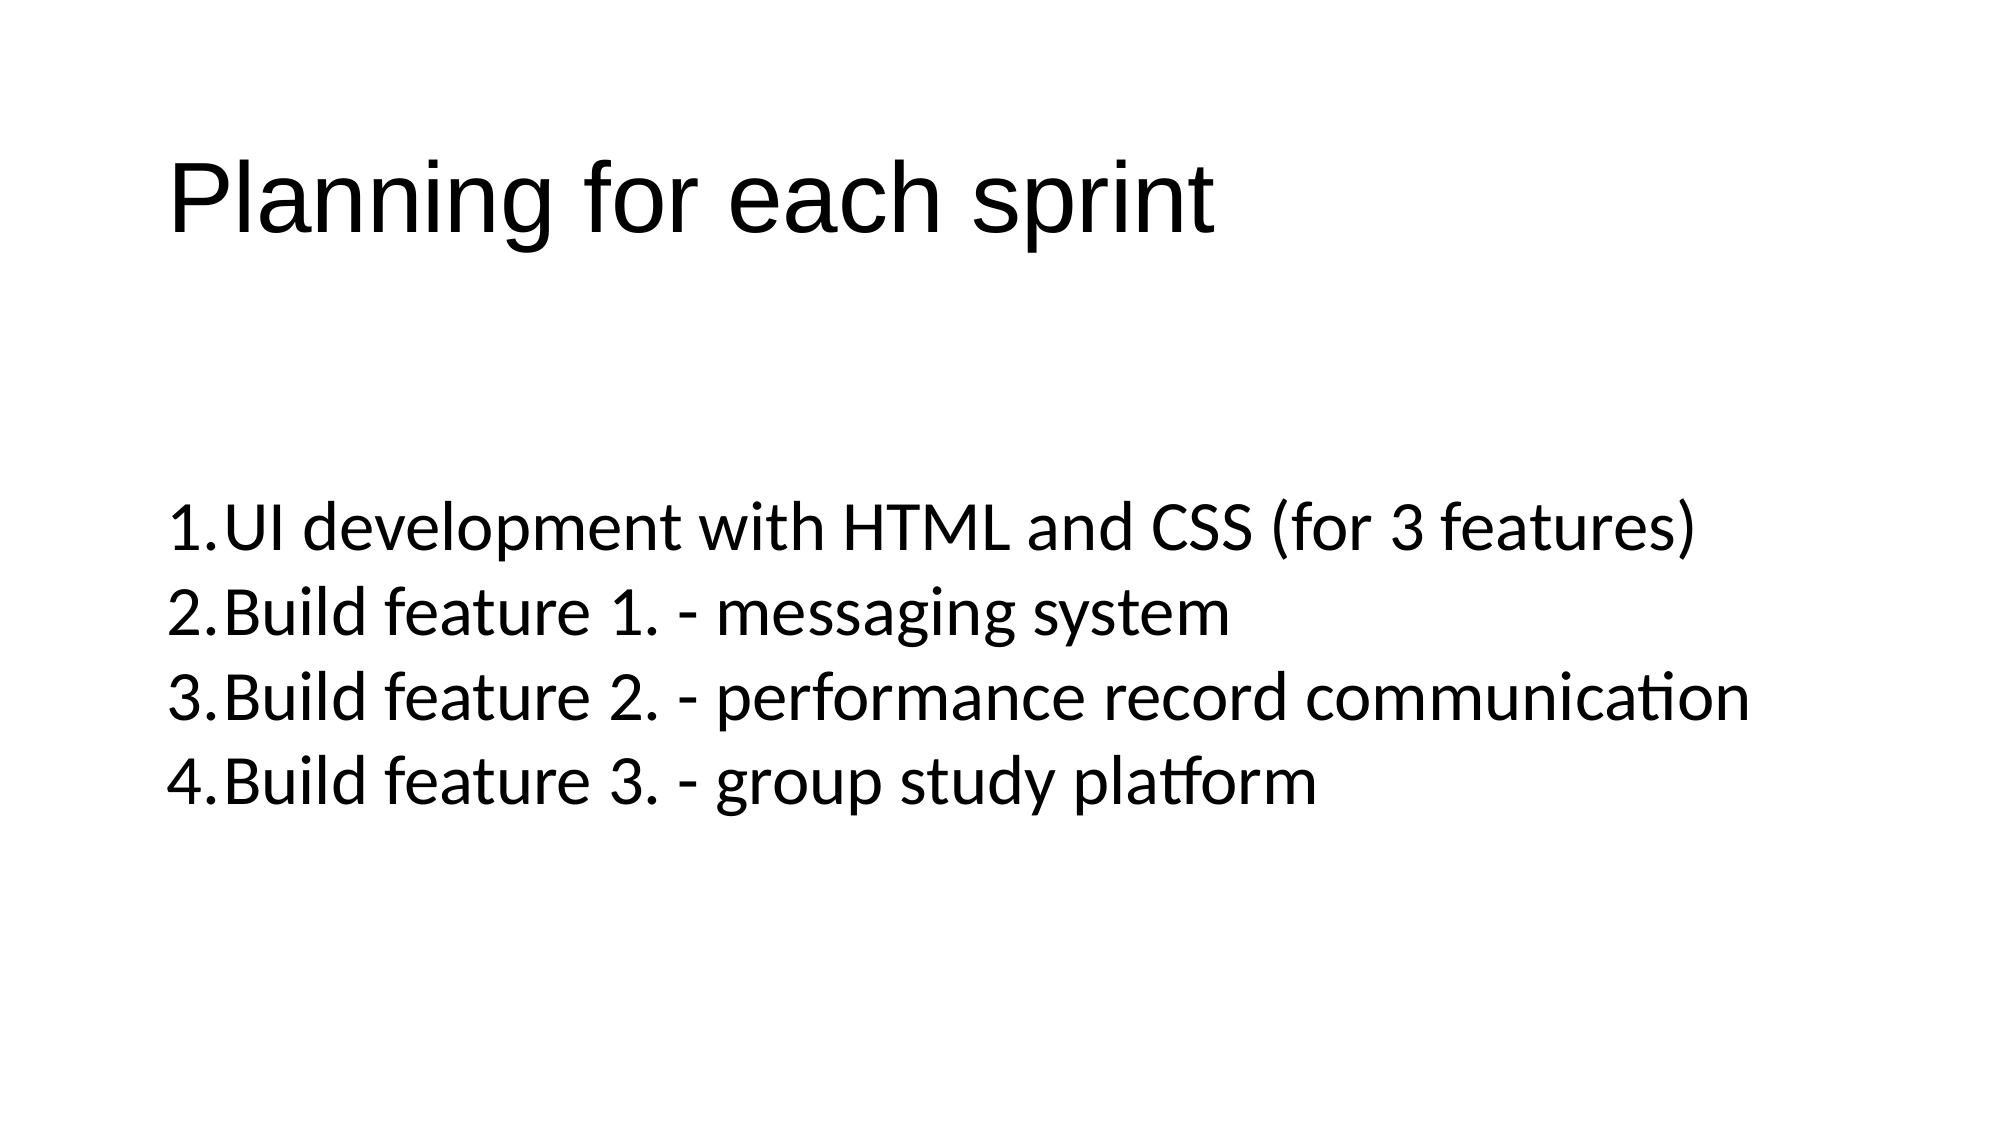

Planning for each sprint
UI development with HTML and CSS (for 3 features)
Build feature 1. - messaging system
Build feature 2. - performance record communication
Build feature 3. - group study platform